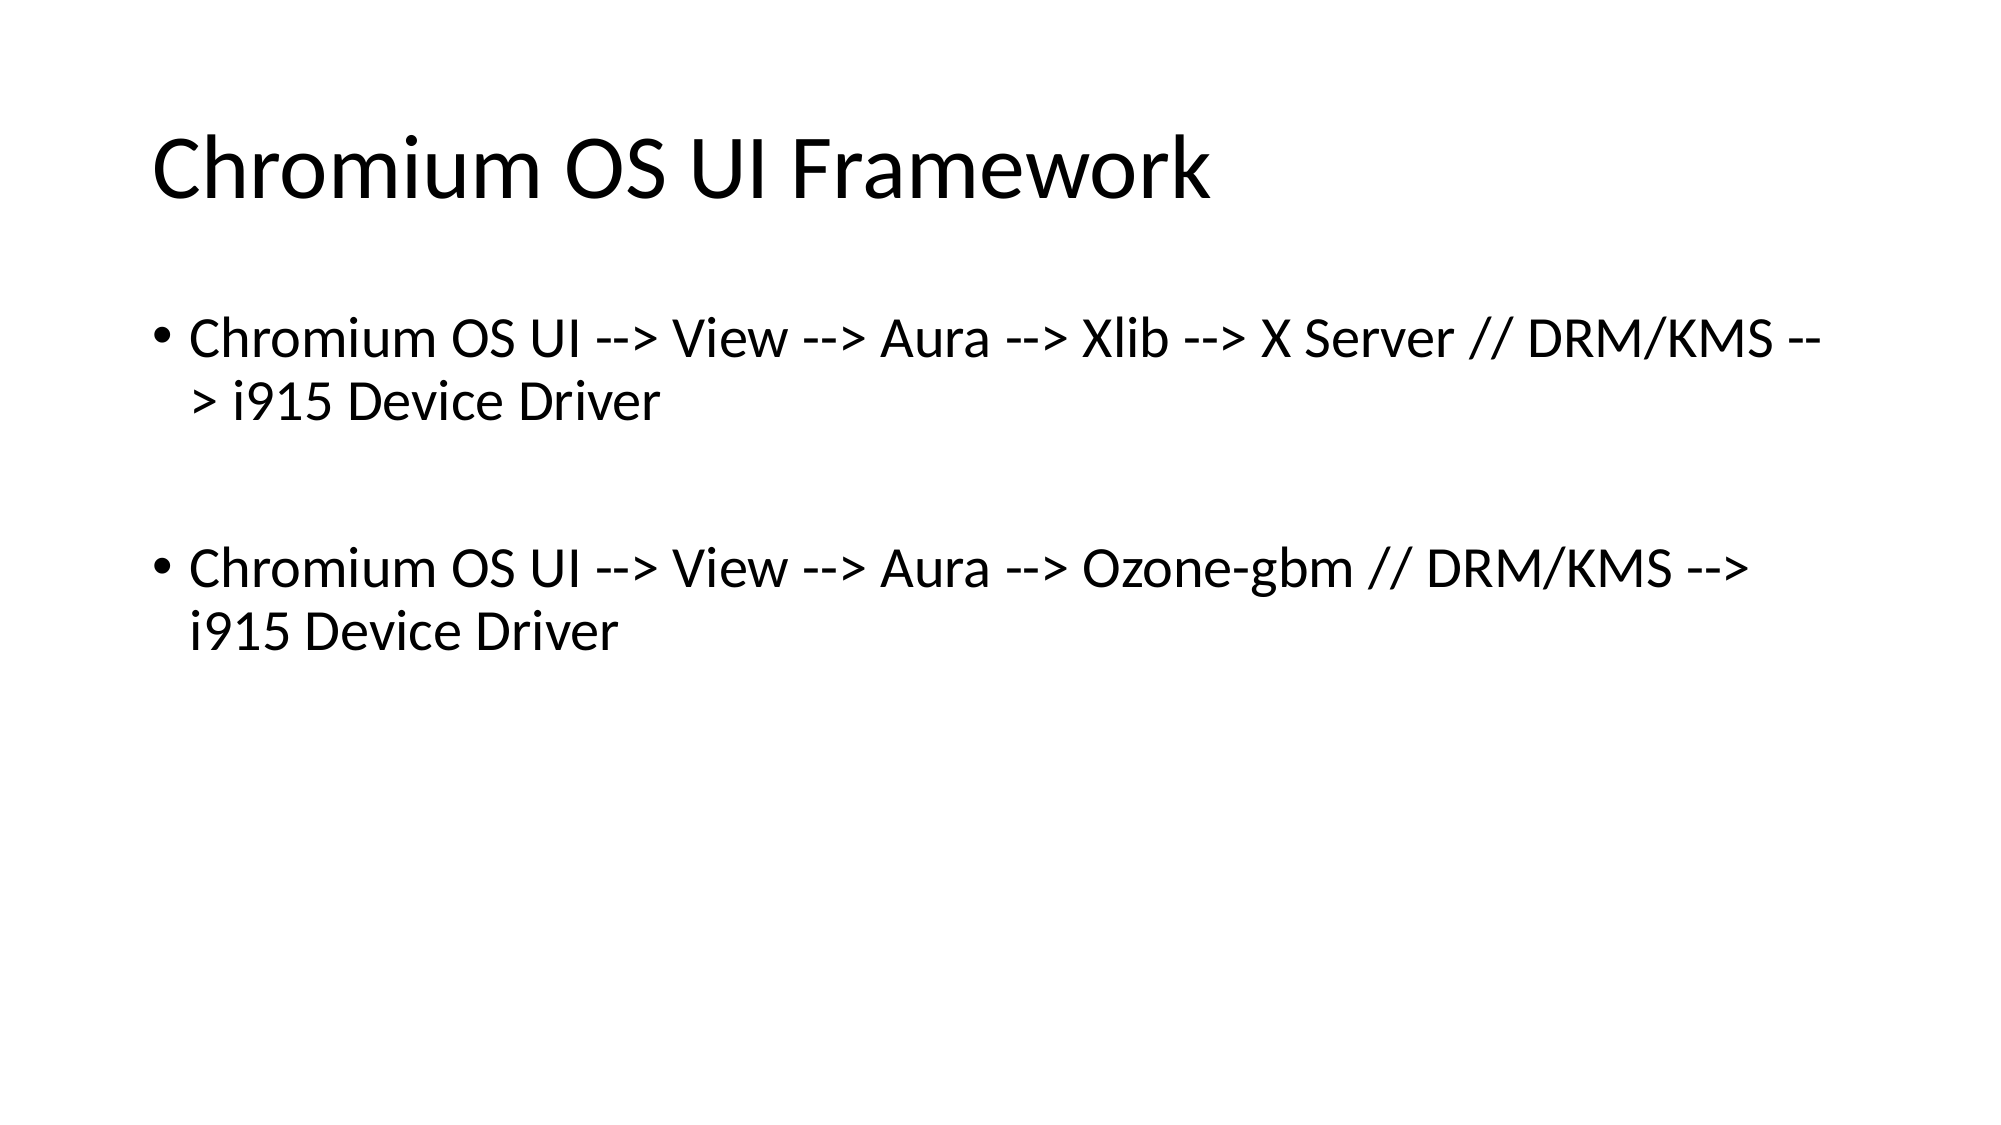

# Chromium OS UI Framework
Chromium OS UI --> View --> Aura --> Xlib --> X Server // DRM/KMS --> i915 Device Driver

Chromium OS UI --> View --> Aura --> Ozone-gbm // DRM/KMS --> i915 Device Driver